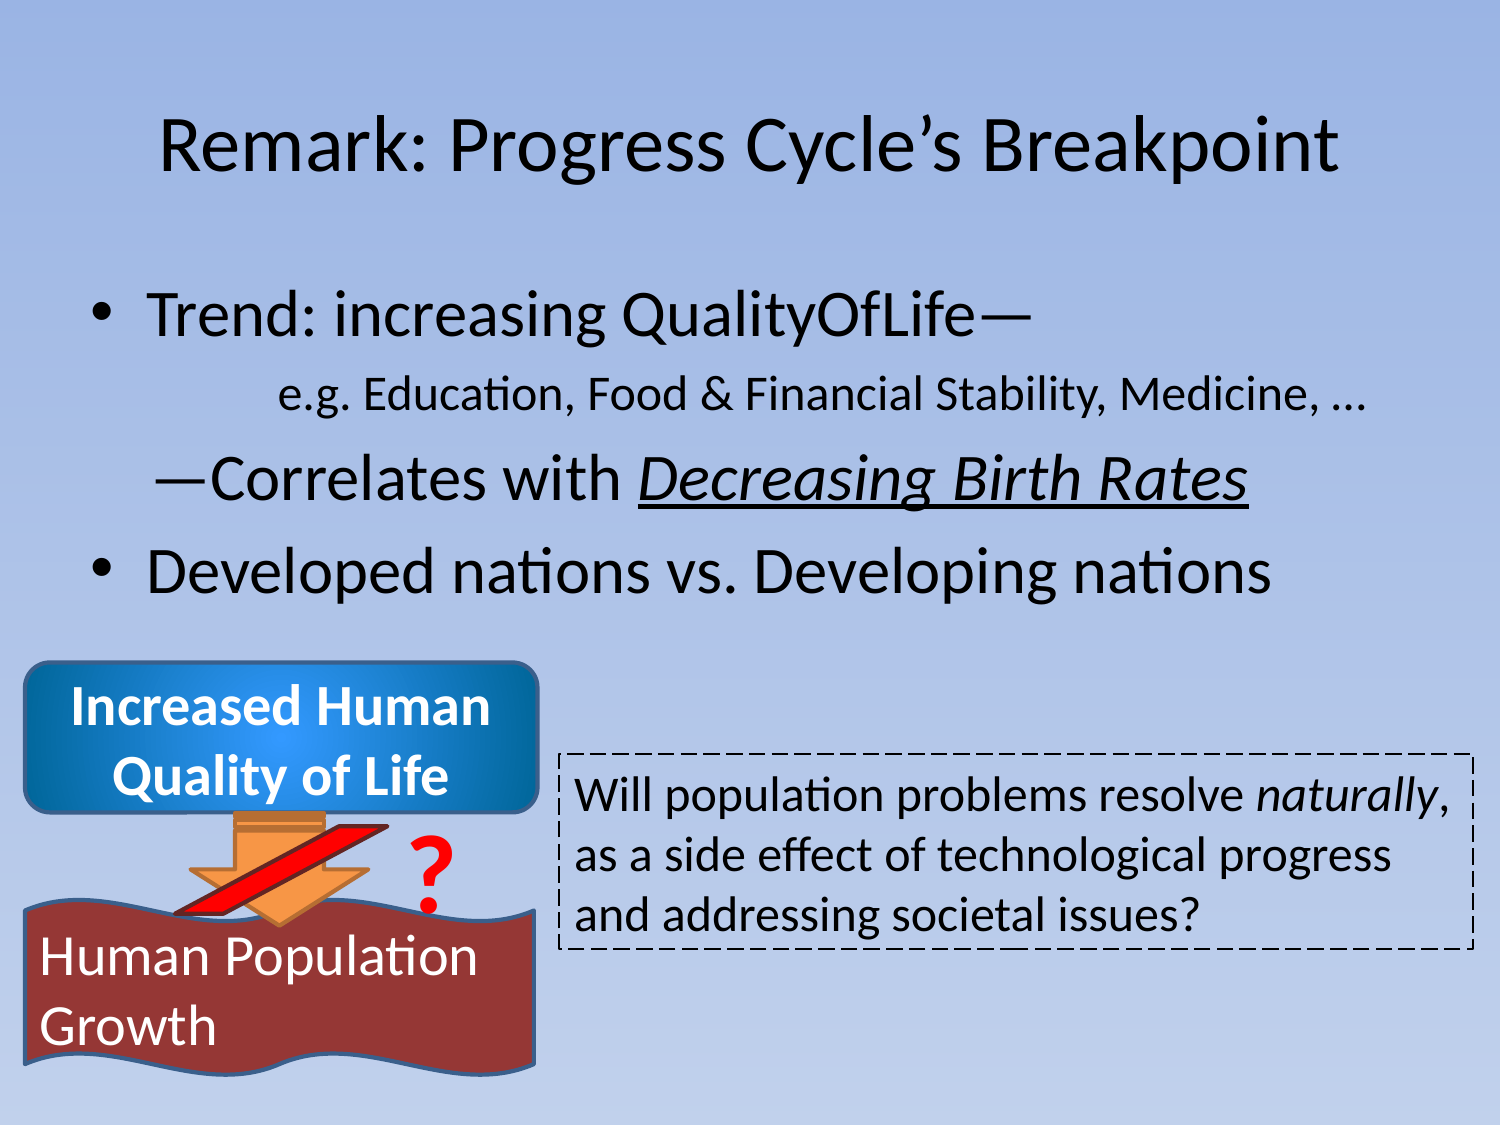

# Remark: Progress Cycle’s Breakpoint
Trend: increasing QualityOfLife—
          e.g. Education, Food & Financial Stability, Medicine, …
    —Correlates with Decreasing Birth Rates
Developed nations vs. Developing nations
Increased Human Quality of Life
Will population problems resolve naturally, as a side effect of technological progress and addressing societal issues?

?

Human Population Growth